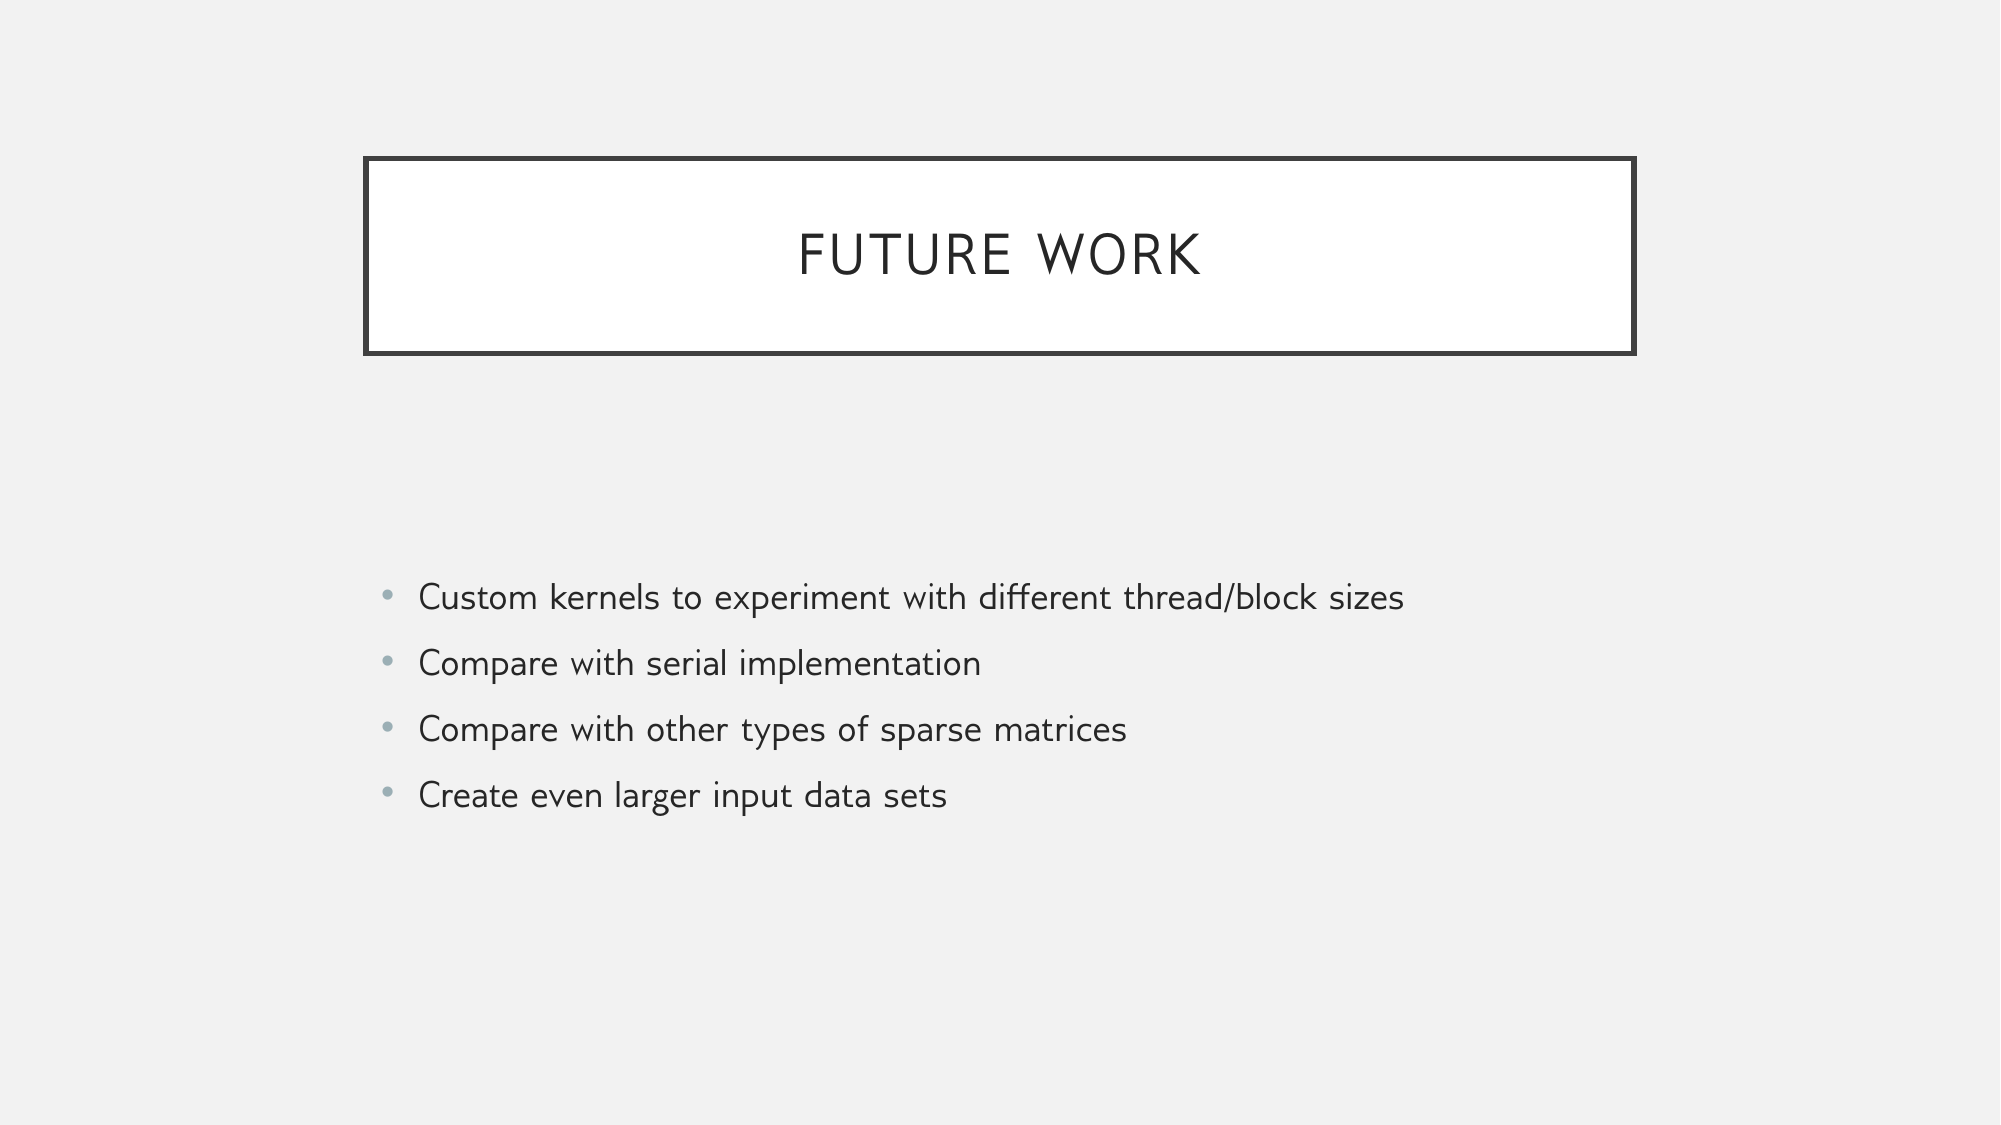

# Future Work

Custom kernels to experiment with different thread/block sizes
Compare with serial implementation
Compare with other types of sparse matrices
Create even larger input data sets